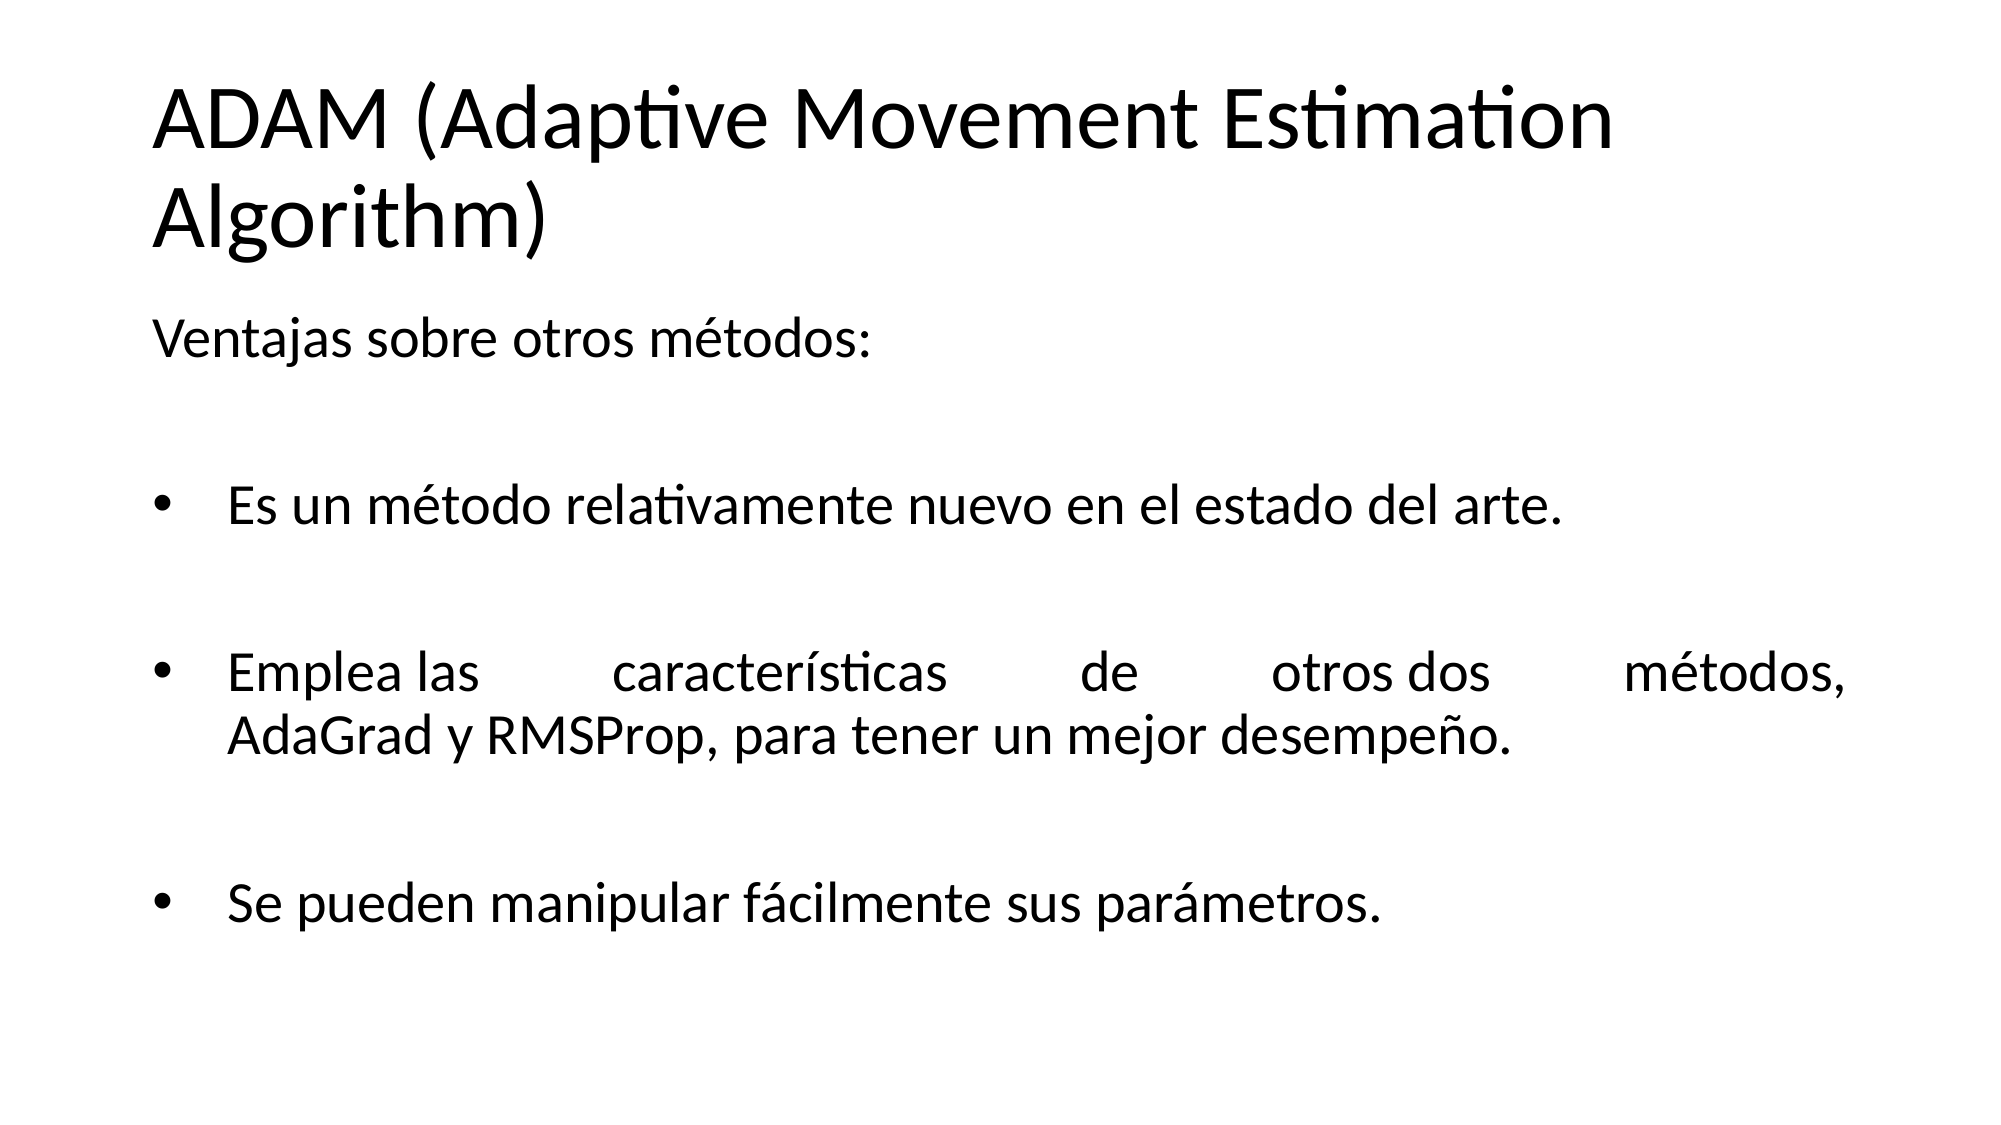

# ADAM (Adaptive Movement Estimation Algorithm)
Ventajas sobre otros métodos:

Es un método relativamente nuevo en el estado del arte.

Emplea las características de otros dos métodos, AdaGrad y RMSProp, para tener un mejor desempeño.

Se pueden manipular fácilmente sus parámetros.